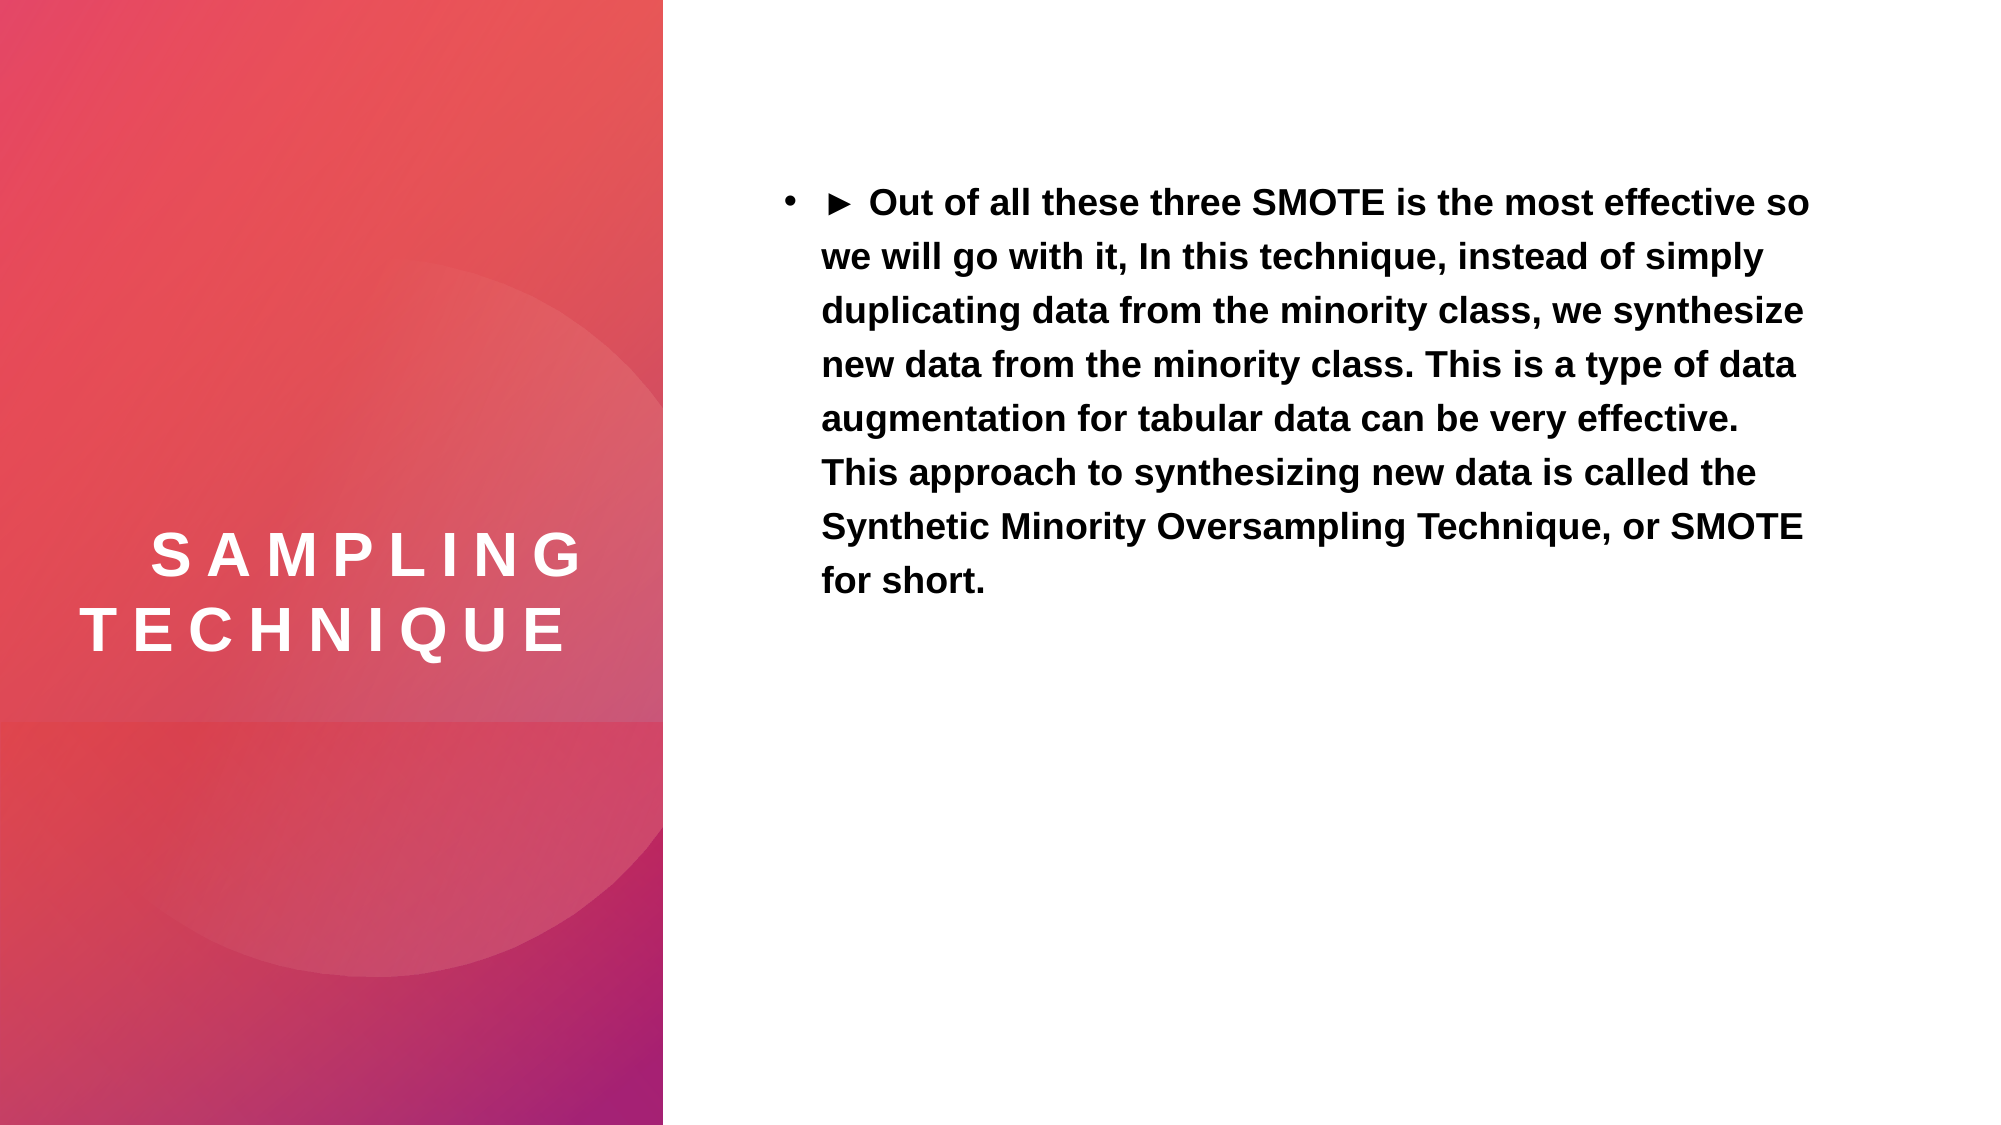

# Sampling technique
► Out of all these three SMOTE is the most effective so we will go with it, In this technique, instead of simply duplicating data from the minority class, we synthesize new data from the minority class. This is a type of data augmentation for tabular data can be very effective. This approach to synthesizing new data is called the Synthetic Minority Oversampling Technique, or SMOTE for short.